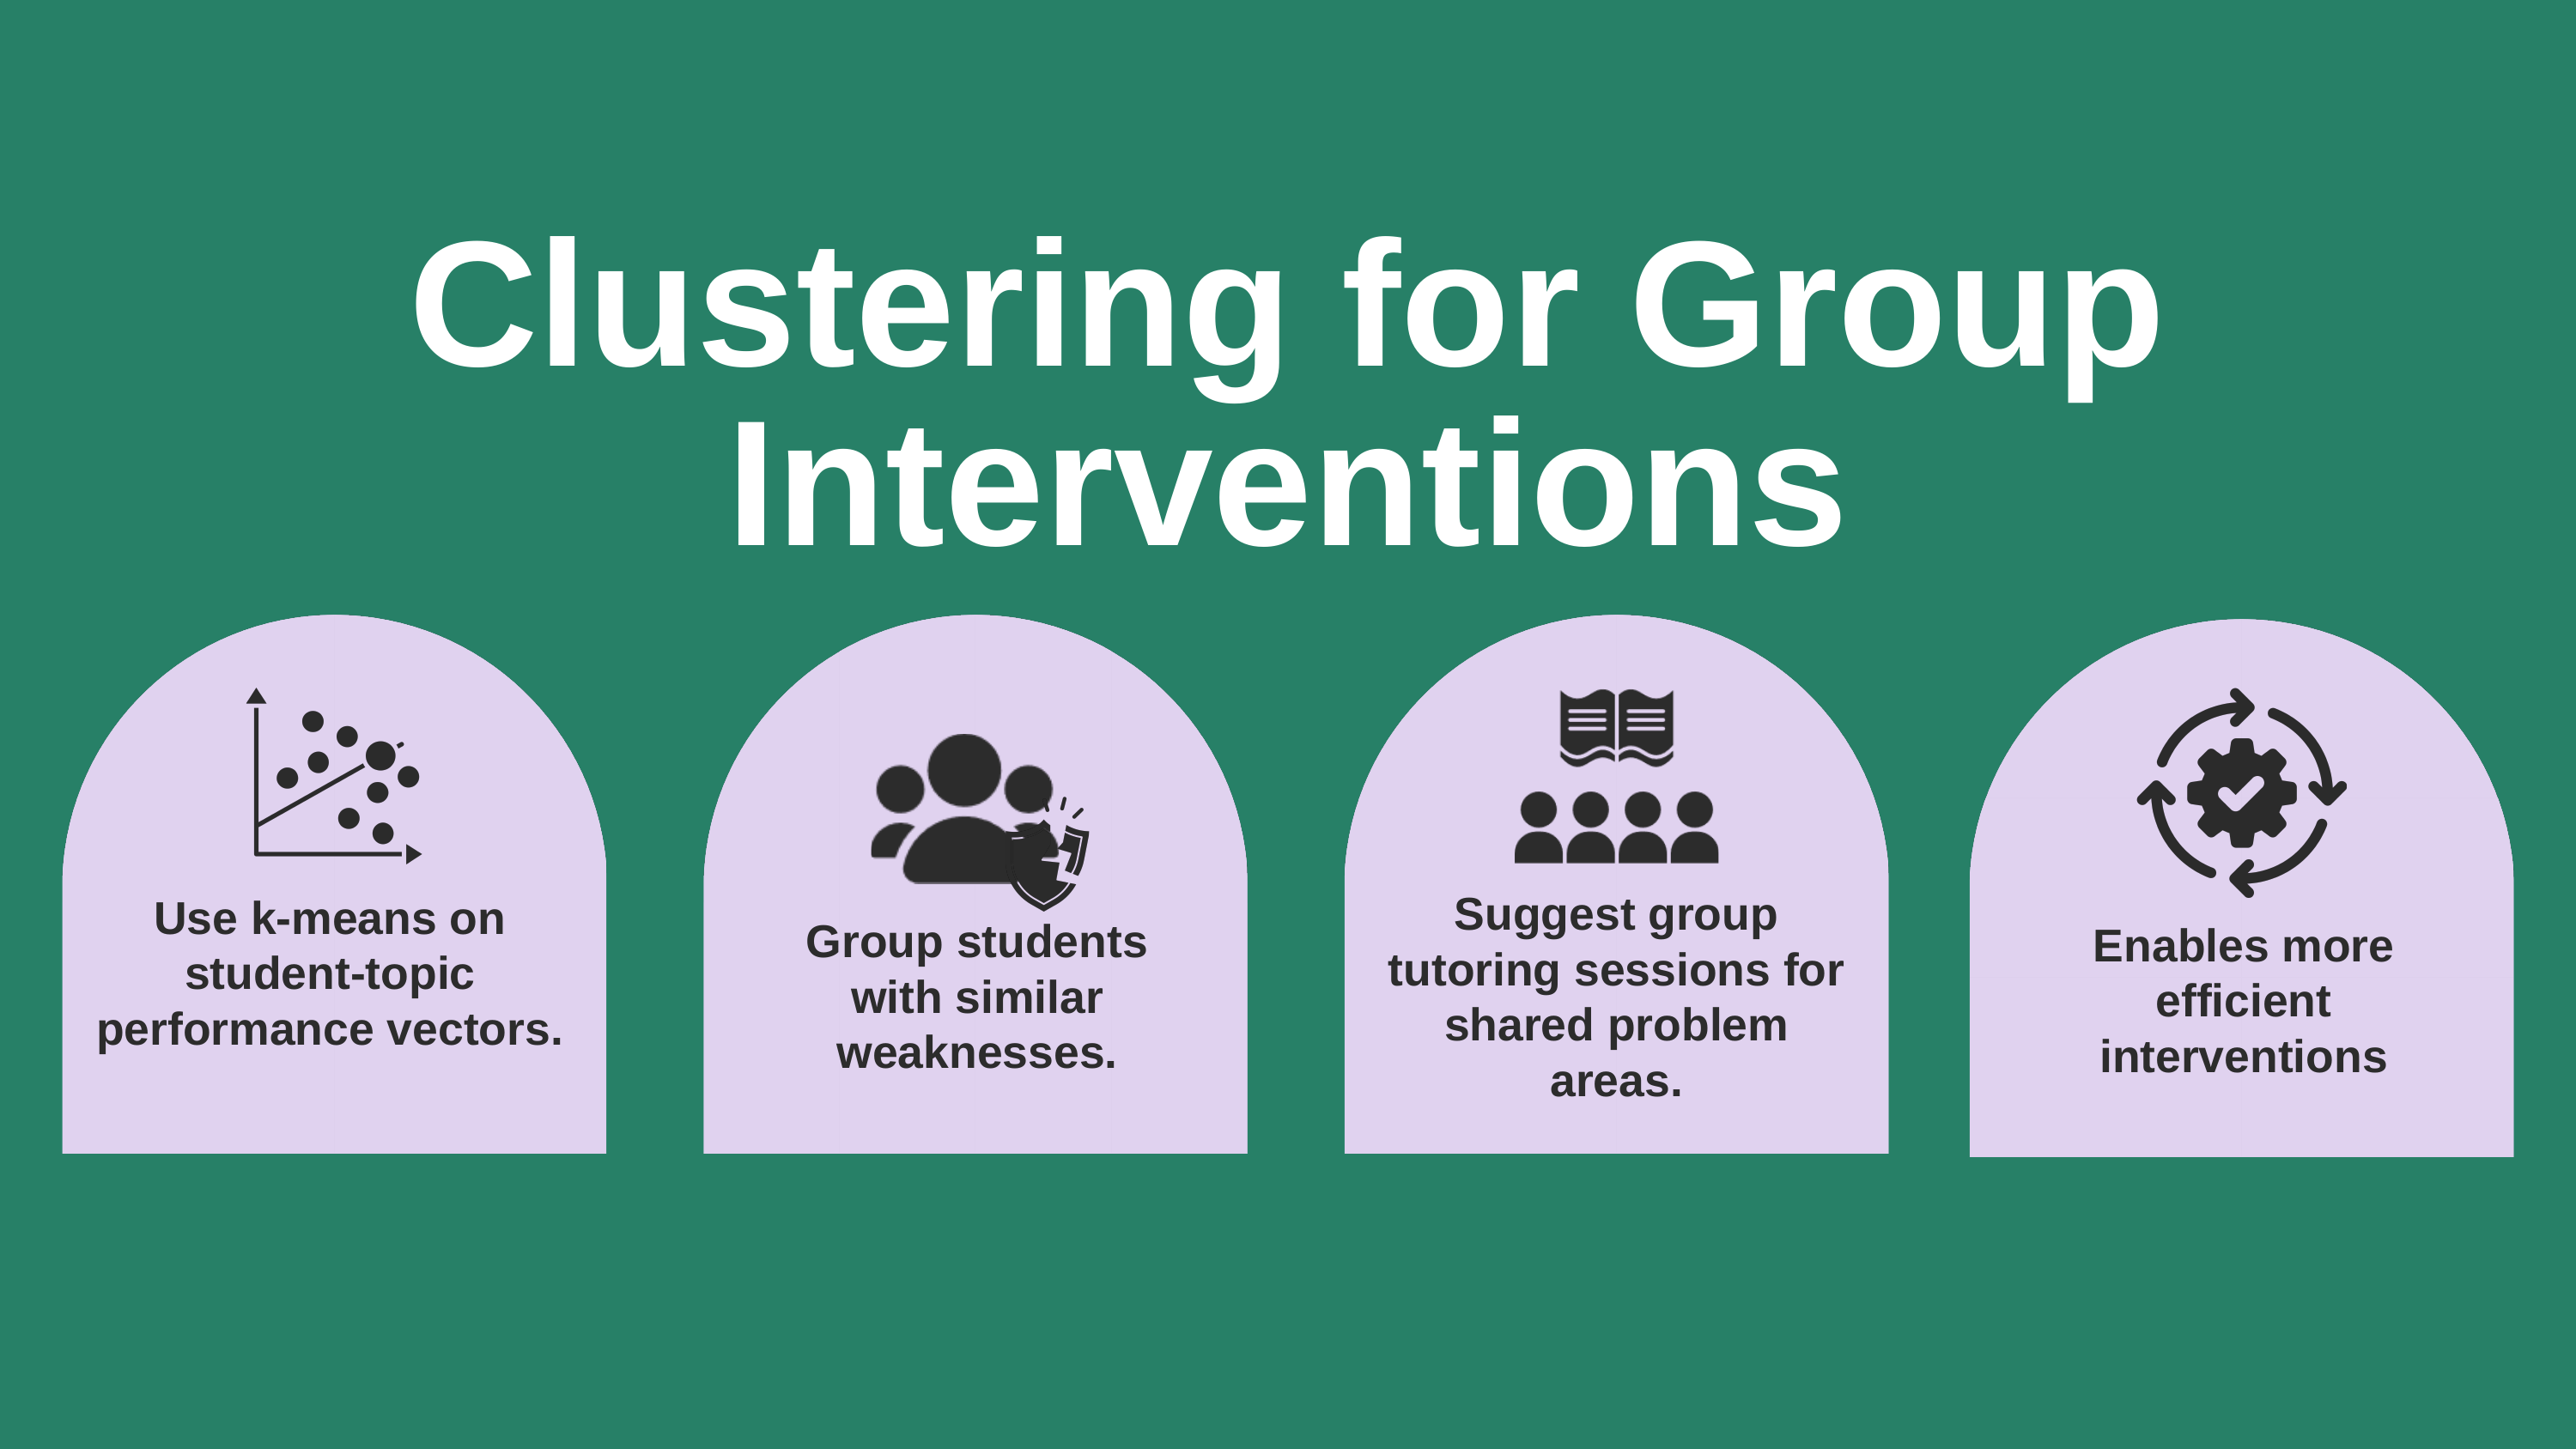

Clustering for Group Interventions

Suggest group tutoring sessions for shared problem areas.
Use k-means on student-topic performance vectors.
Group students with similar weaknesses.
Enables more efficient interventions